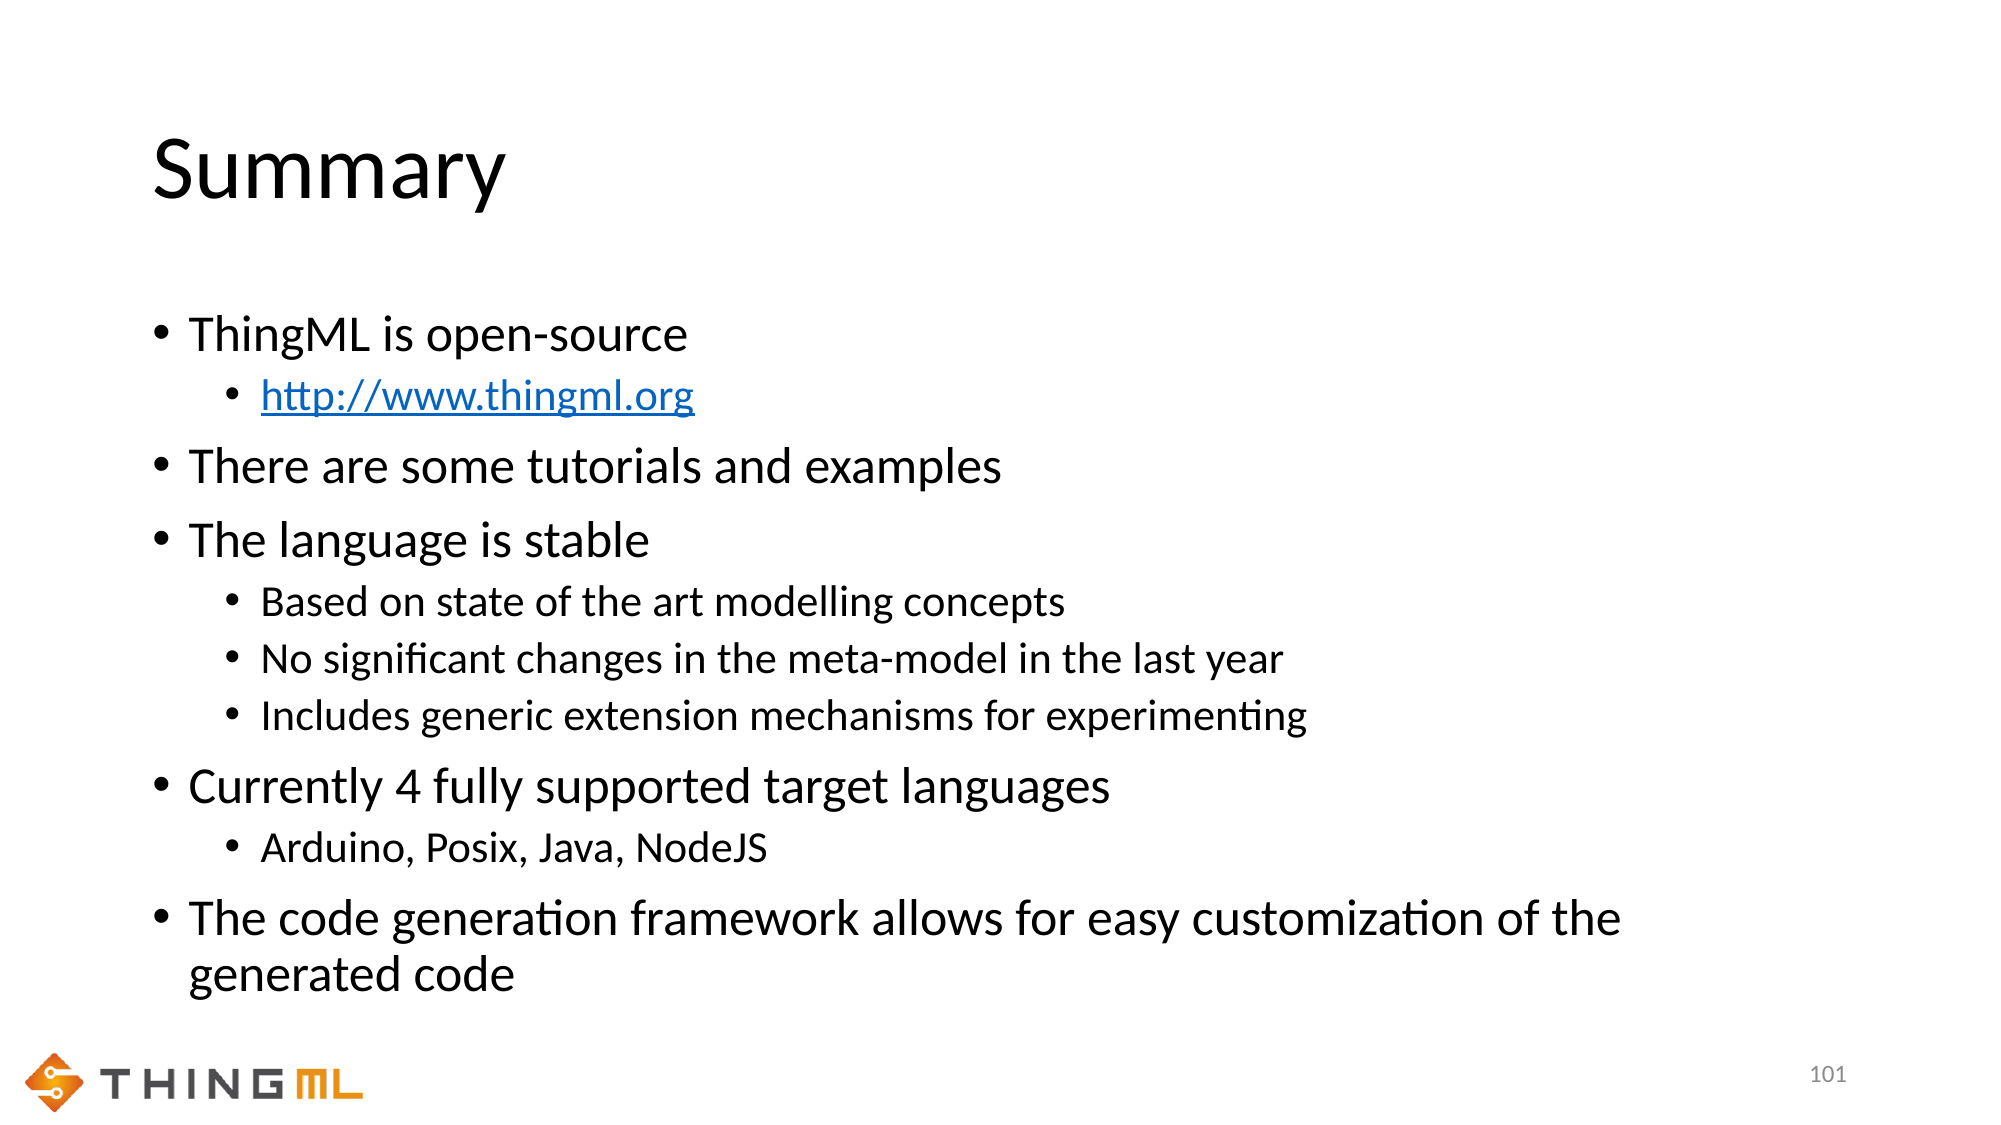

# Summary
ThingML is open-source
http://www.thingml.org
There are some tutorials and examples
The language is stable
Based on state of the art modelling concepts
No significant changes in the meta-model in the last year
Includes generic extension mechanisms for experimenting
Currently 4 fully supported target languages
Arduino, Posix, Java, NodeJS
The code generation framework allows for easy customization of the generated code
101